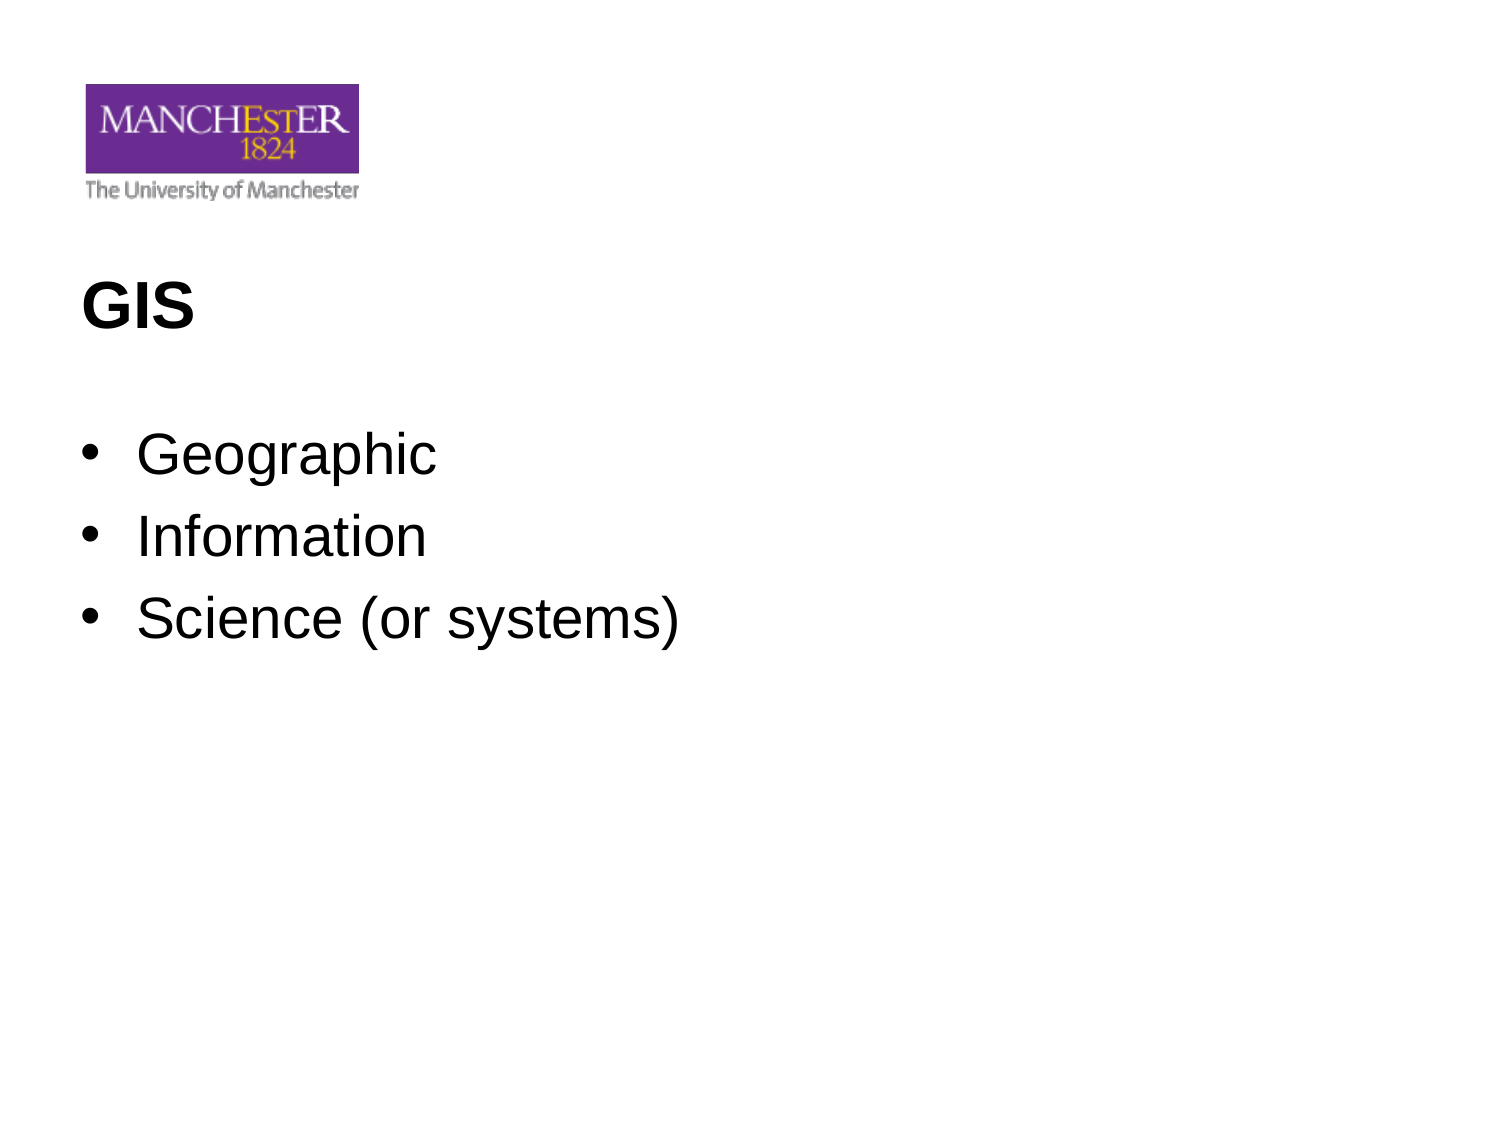

# GIS
Geographic
Information
Science (or systems)